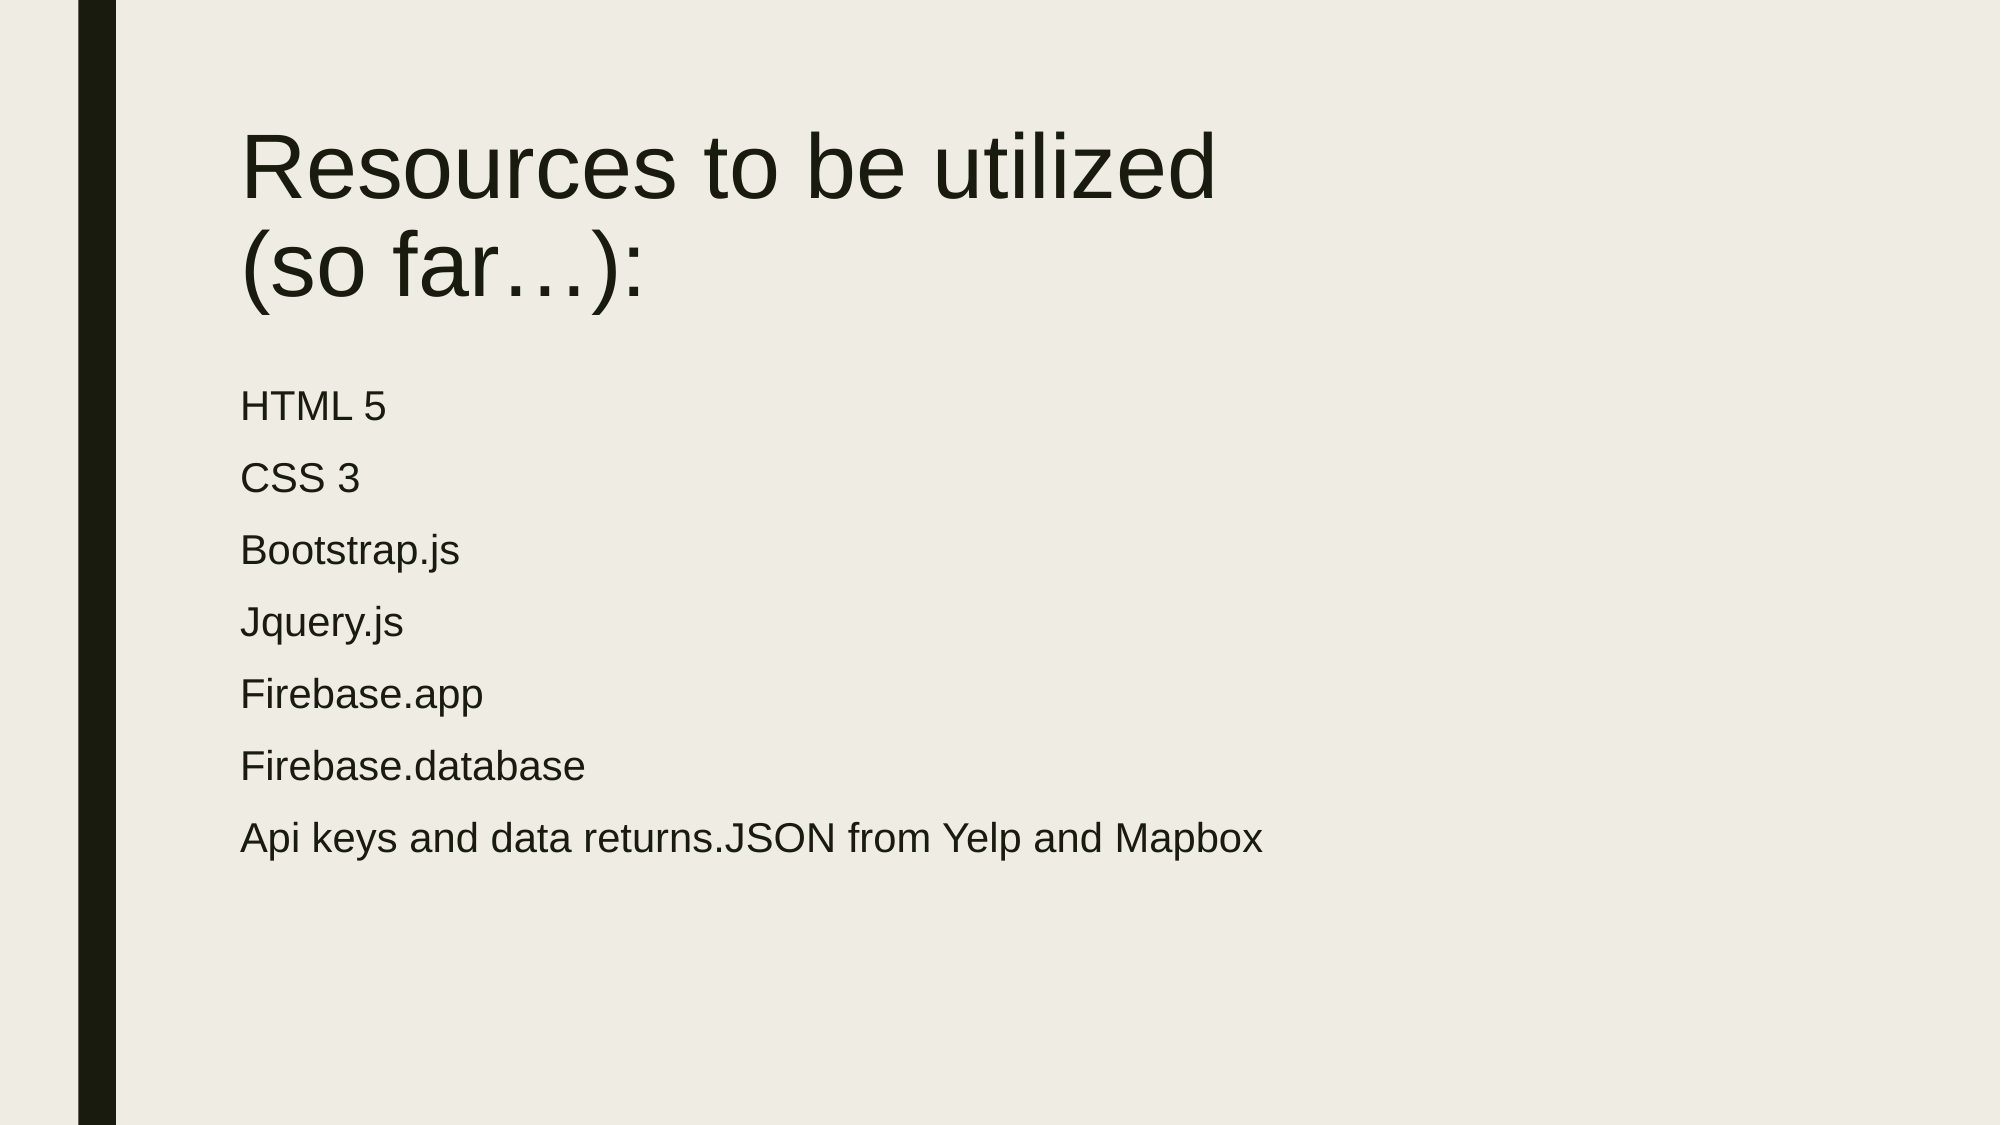

# Resources to be utilized (so far…):
HTML 5
CSS 3
Bootstrap.js
Jquery.js
Firebase.app
Firebase.database
Api keys and data returns.JSON from Yelp and Mapbox